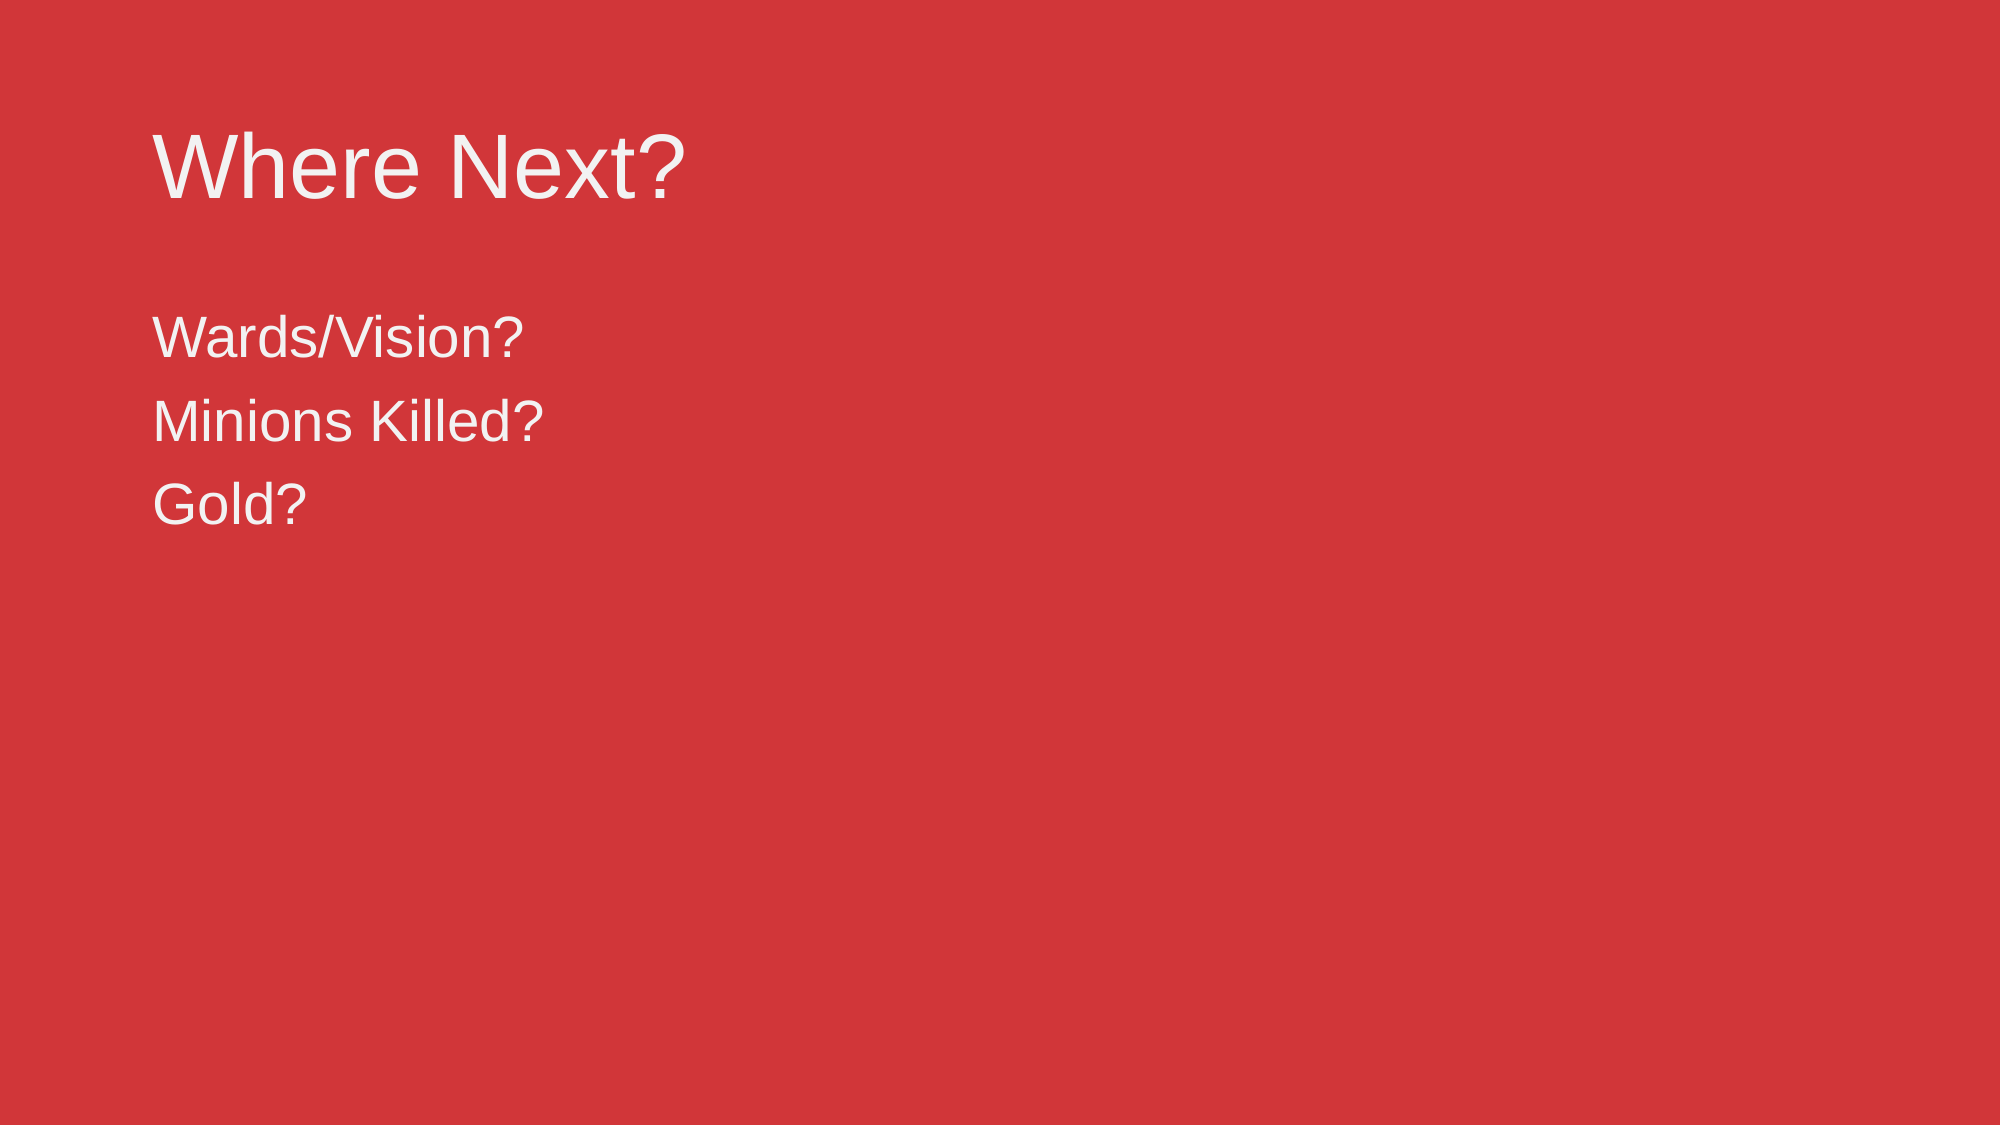

# Where Next?
Wards/Vision?
Minions Killed?
Gold?